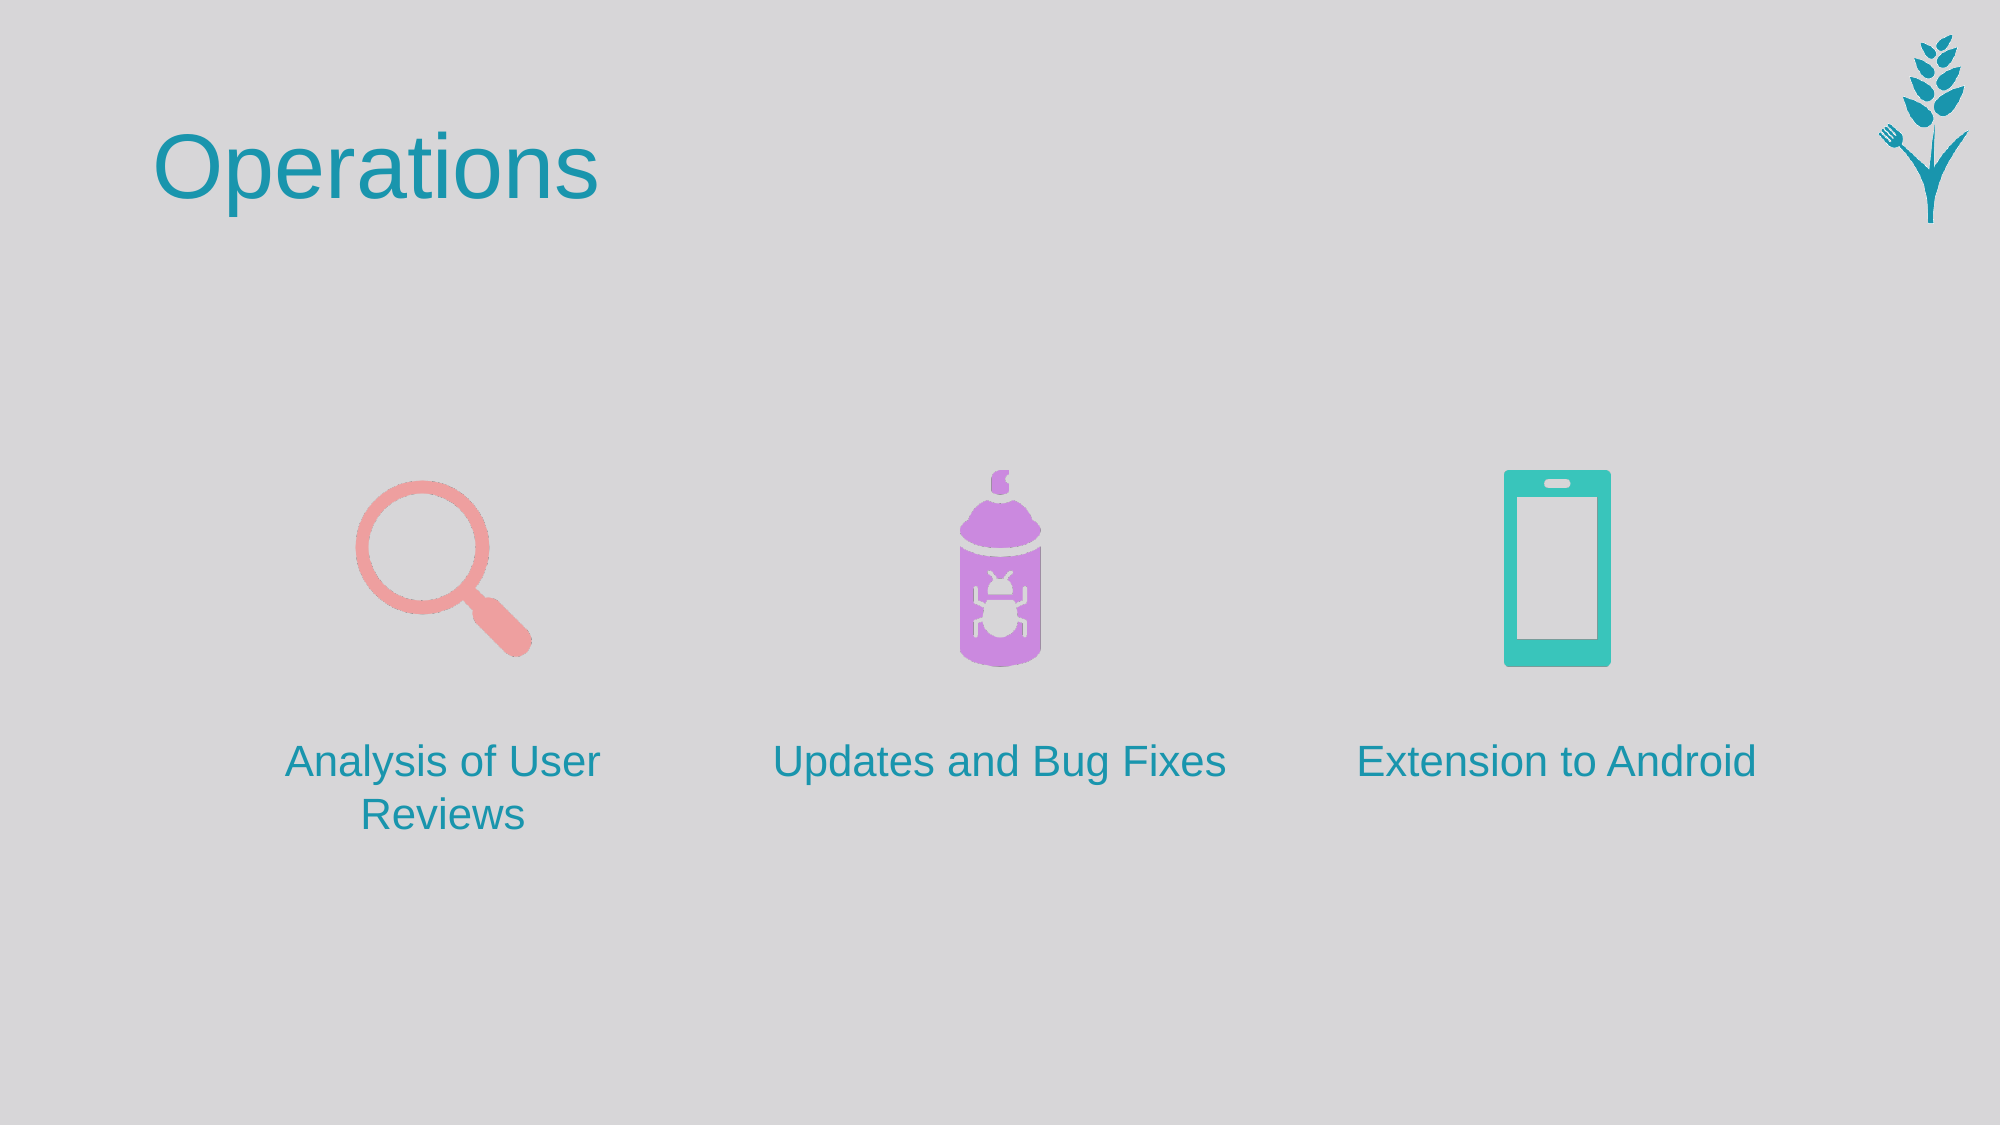

# Operations
Analysis of User Reviews
Updates and Bug Fixes
Extension to Android